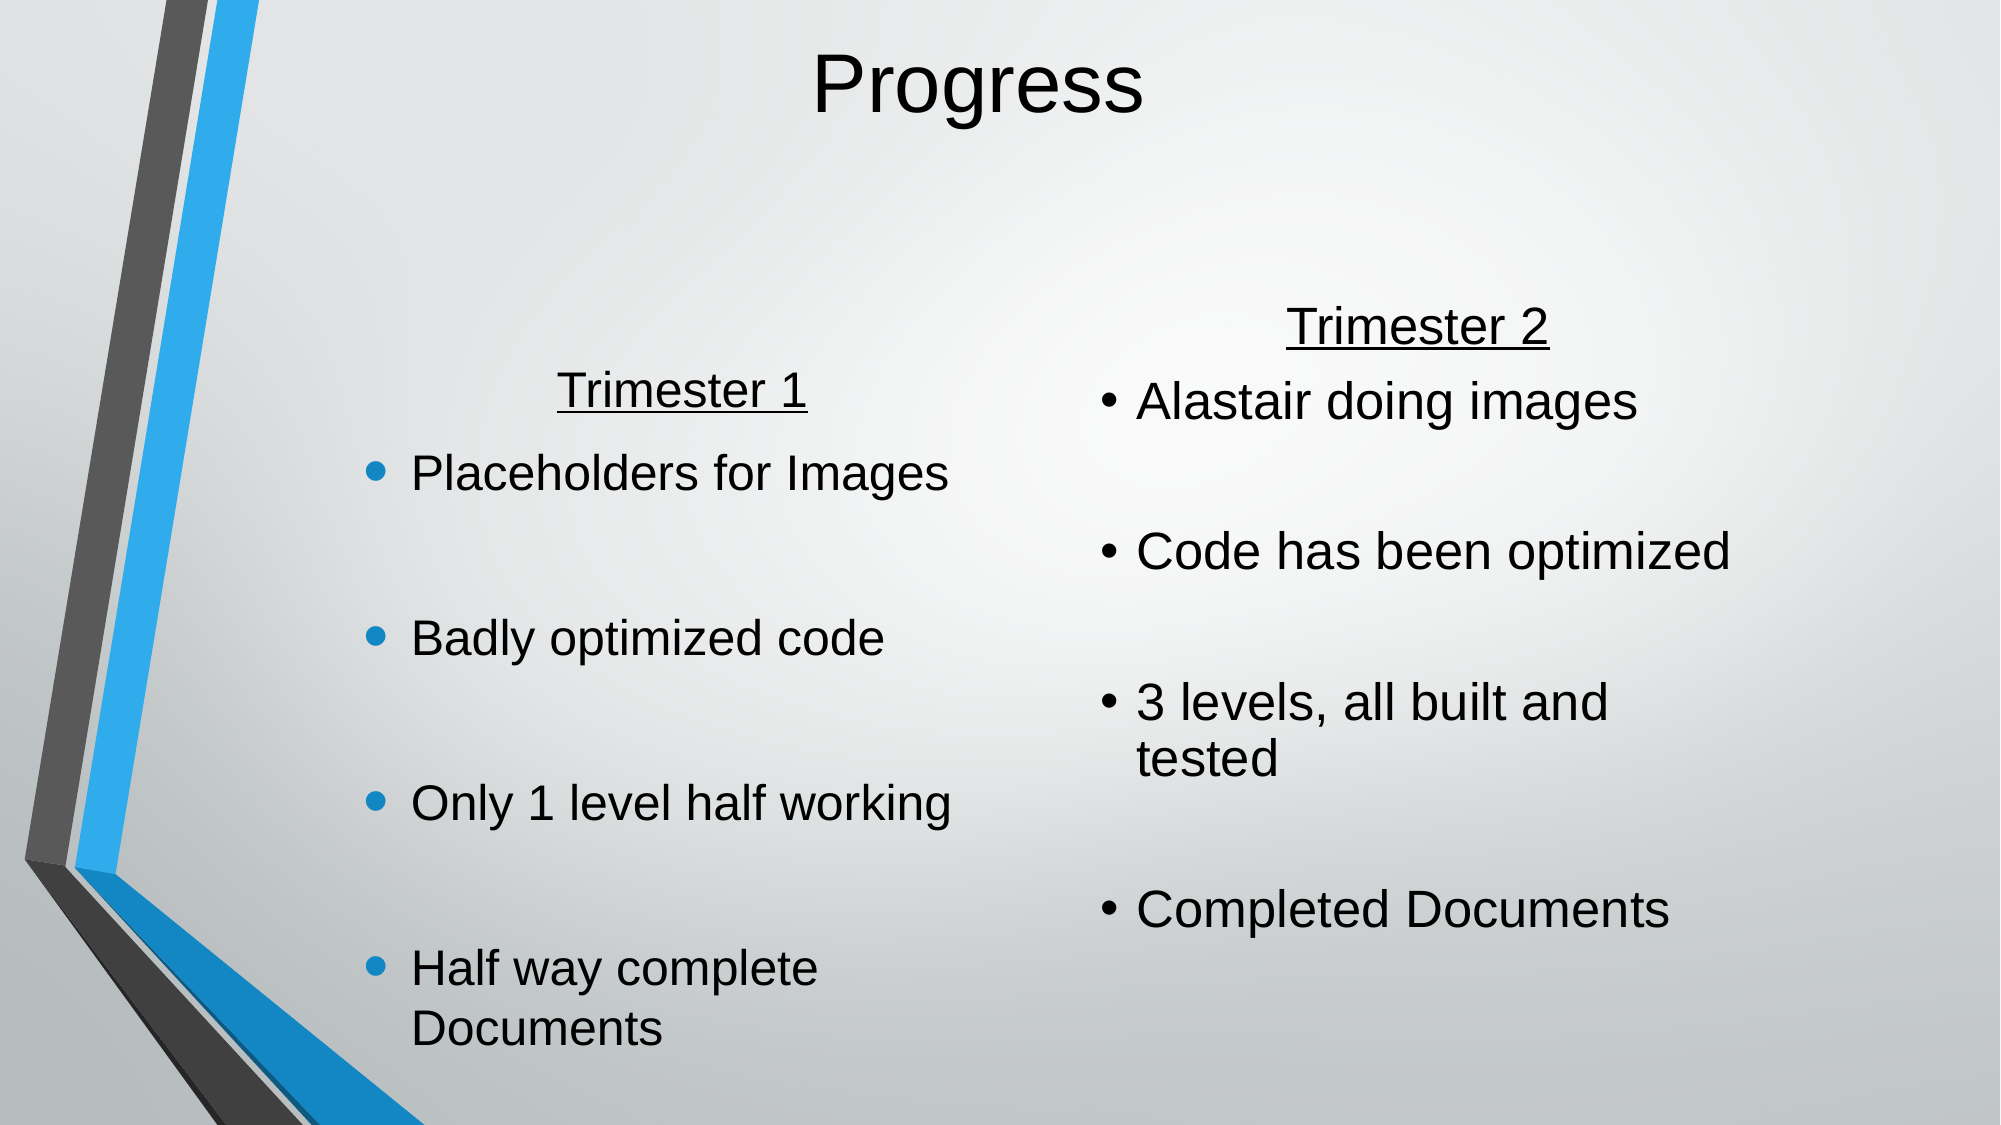

# Progress
Trimester 2
Alastair doing images

Code has been optimized

3 levels, all built and tested

Completed Documents

Trimester 1
Placeholders for Images

Badly optimized code

Only 1 level half working

Half way complete Documents